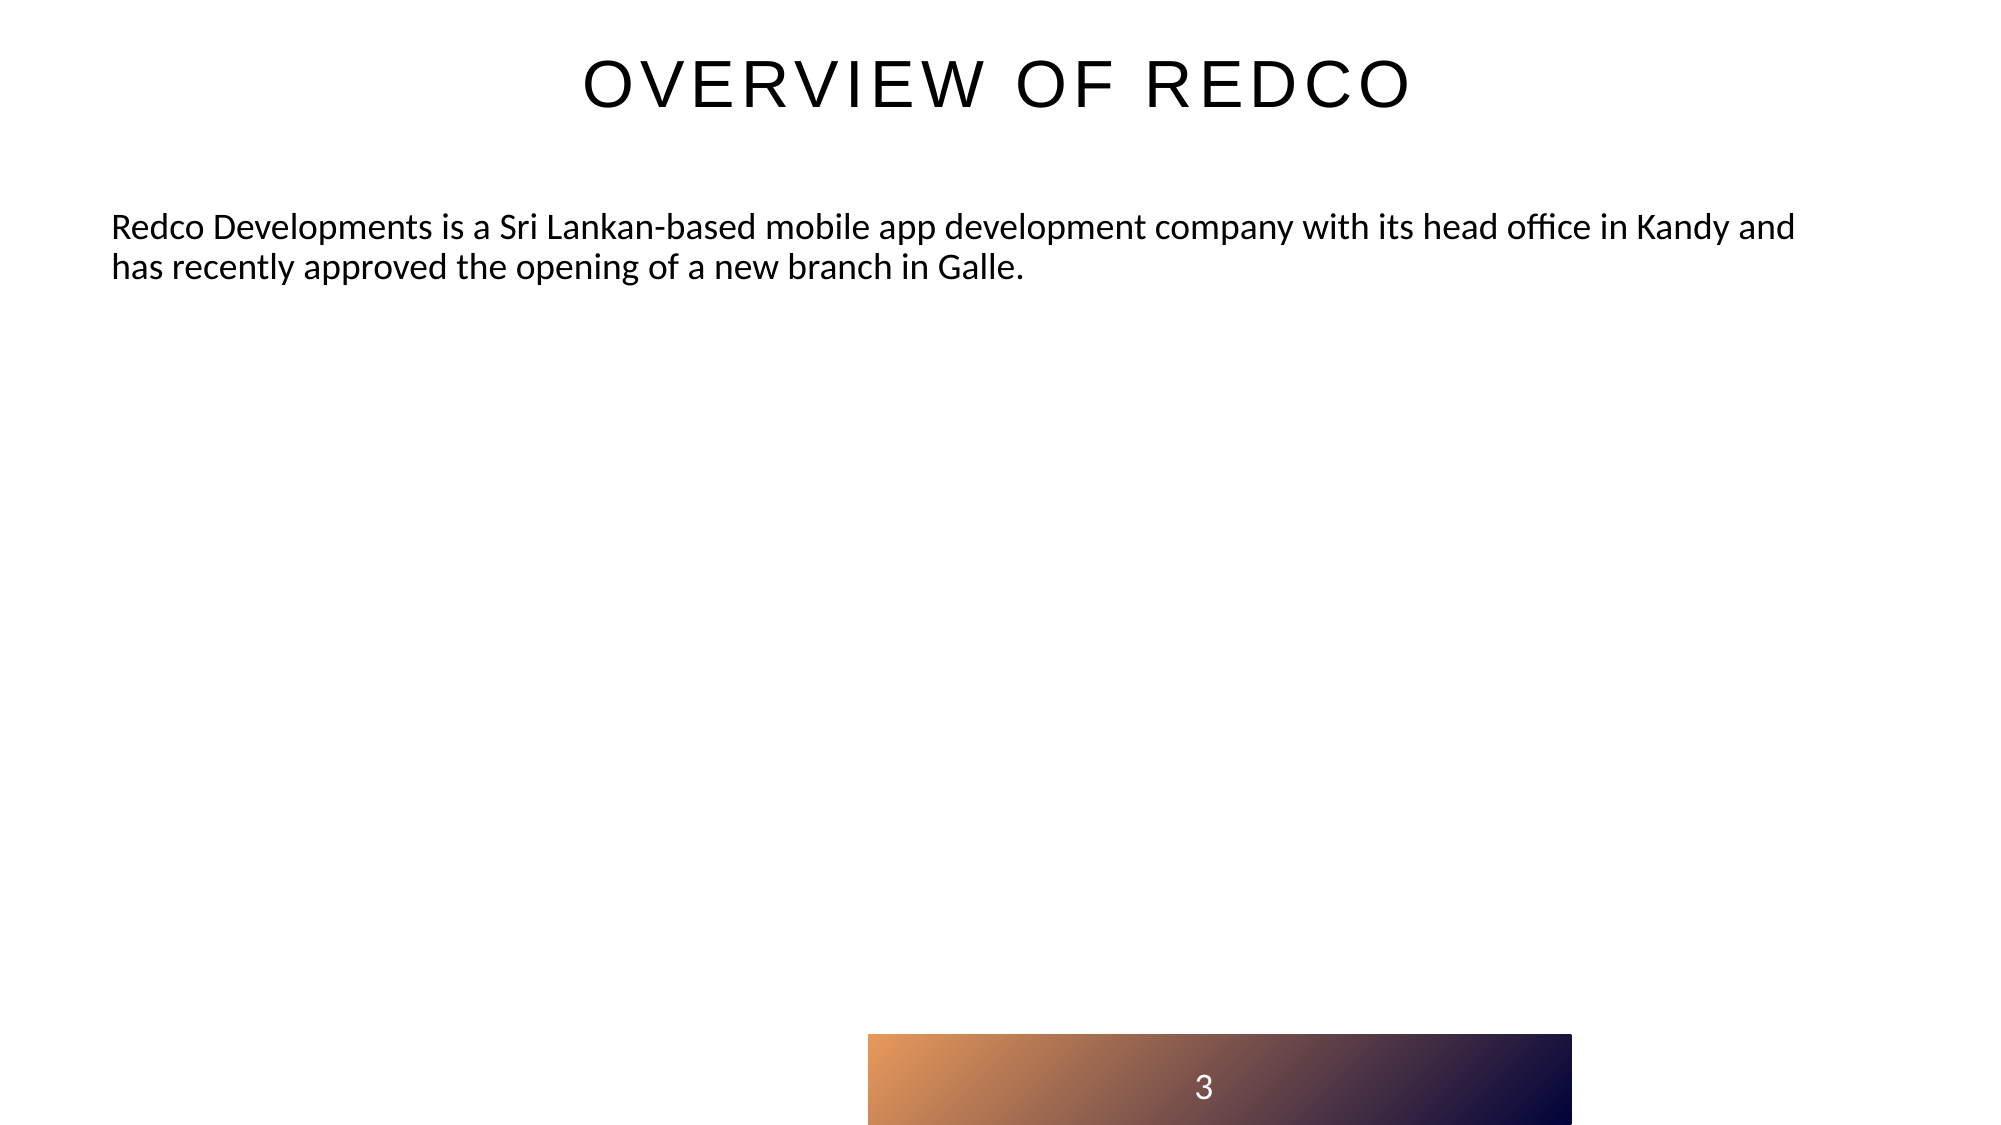

# Overview of Redco
Redco Developments is a Sri Lankan-based mobile app development company with its head office in Kandy and has recently approved the opening of a new branch in Galle.
3